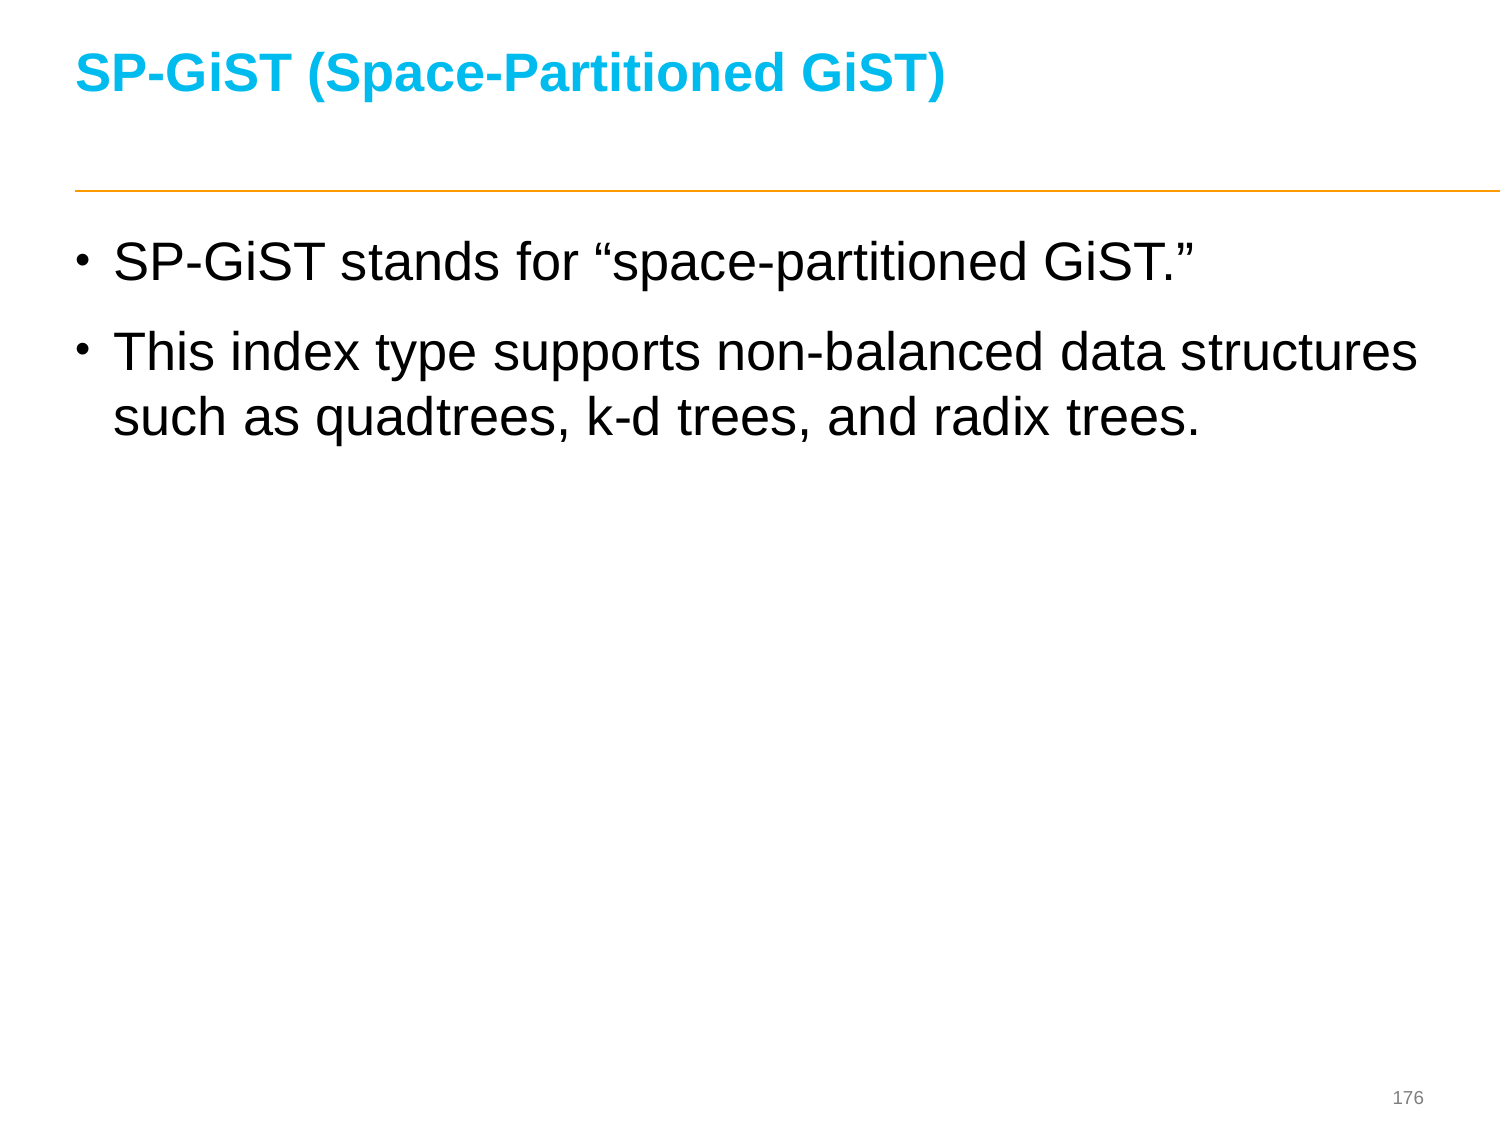

# SP-GiST (Space-Partitioned GiST)
SP-GiST stands for “space-partitioned GiST.”
This index type supports non-balanced data structures such as quadtrees, k-d trees, and radix trees.